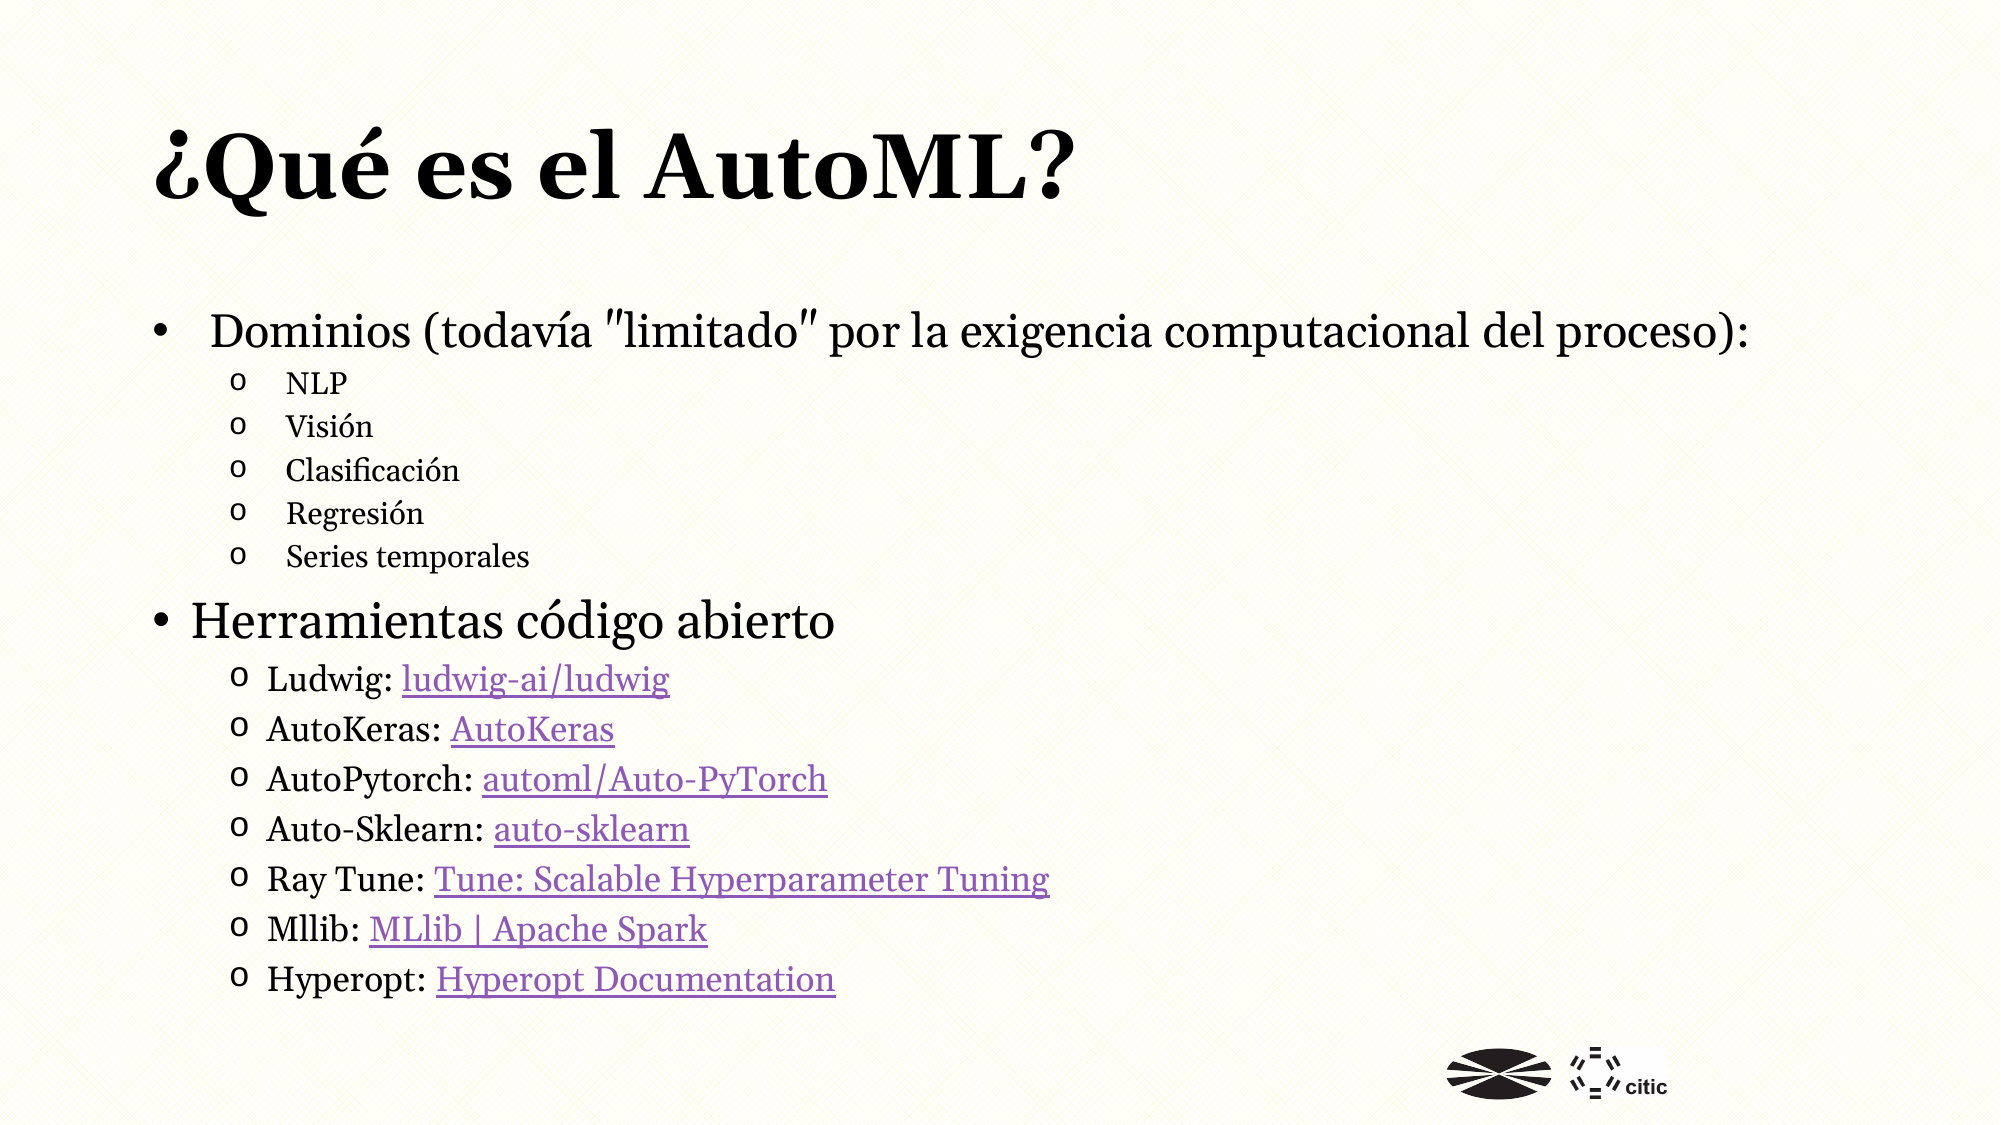

# ¿Qué es el AutoML?
Dominios (todavía "limitado" por la exigencia computacional del proceso):
NLP
Visión
Clasificación
Regresión
Series temporales
Herramientas código abierto
Ludwig: ludwig-ai/ludwig
AutoKeras: AutoKeras
AutoPytorch: automl/Auto-PyTorch
Auto-Sklearn: auto-sklearn
Ray Tune: Tune: Scalable Hyperparameter Tuning
Mllib: MLlib | Apache Spark
Hyperopt: Hyperopt Documentation